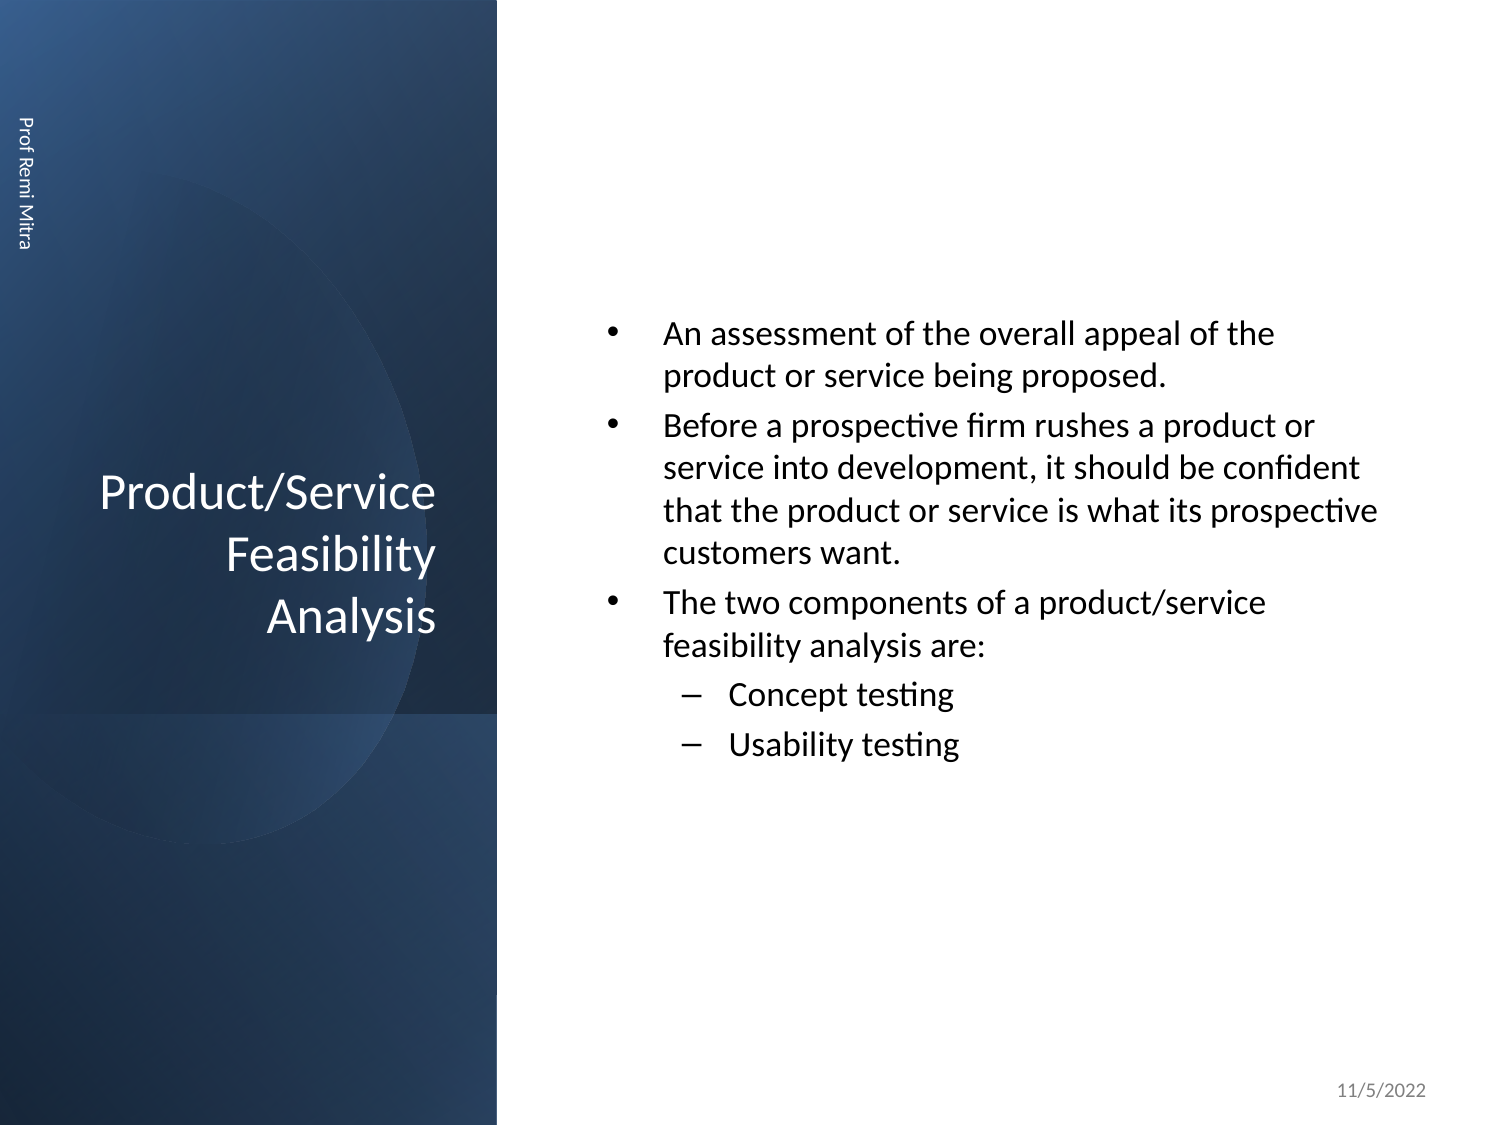

# Product/Service Feasibility Analysis
An assessment of the overall appeal of the product or service being proposed.
Before a prospective firm rushes a product or service into development, it should be confident that the product or service is what its prospective customers want.
The two components of a product/service feasibility analysis are:
Concept testing
Usability testing

Prof Remi Mitra

11/5/2022